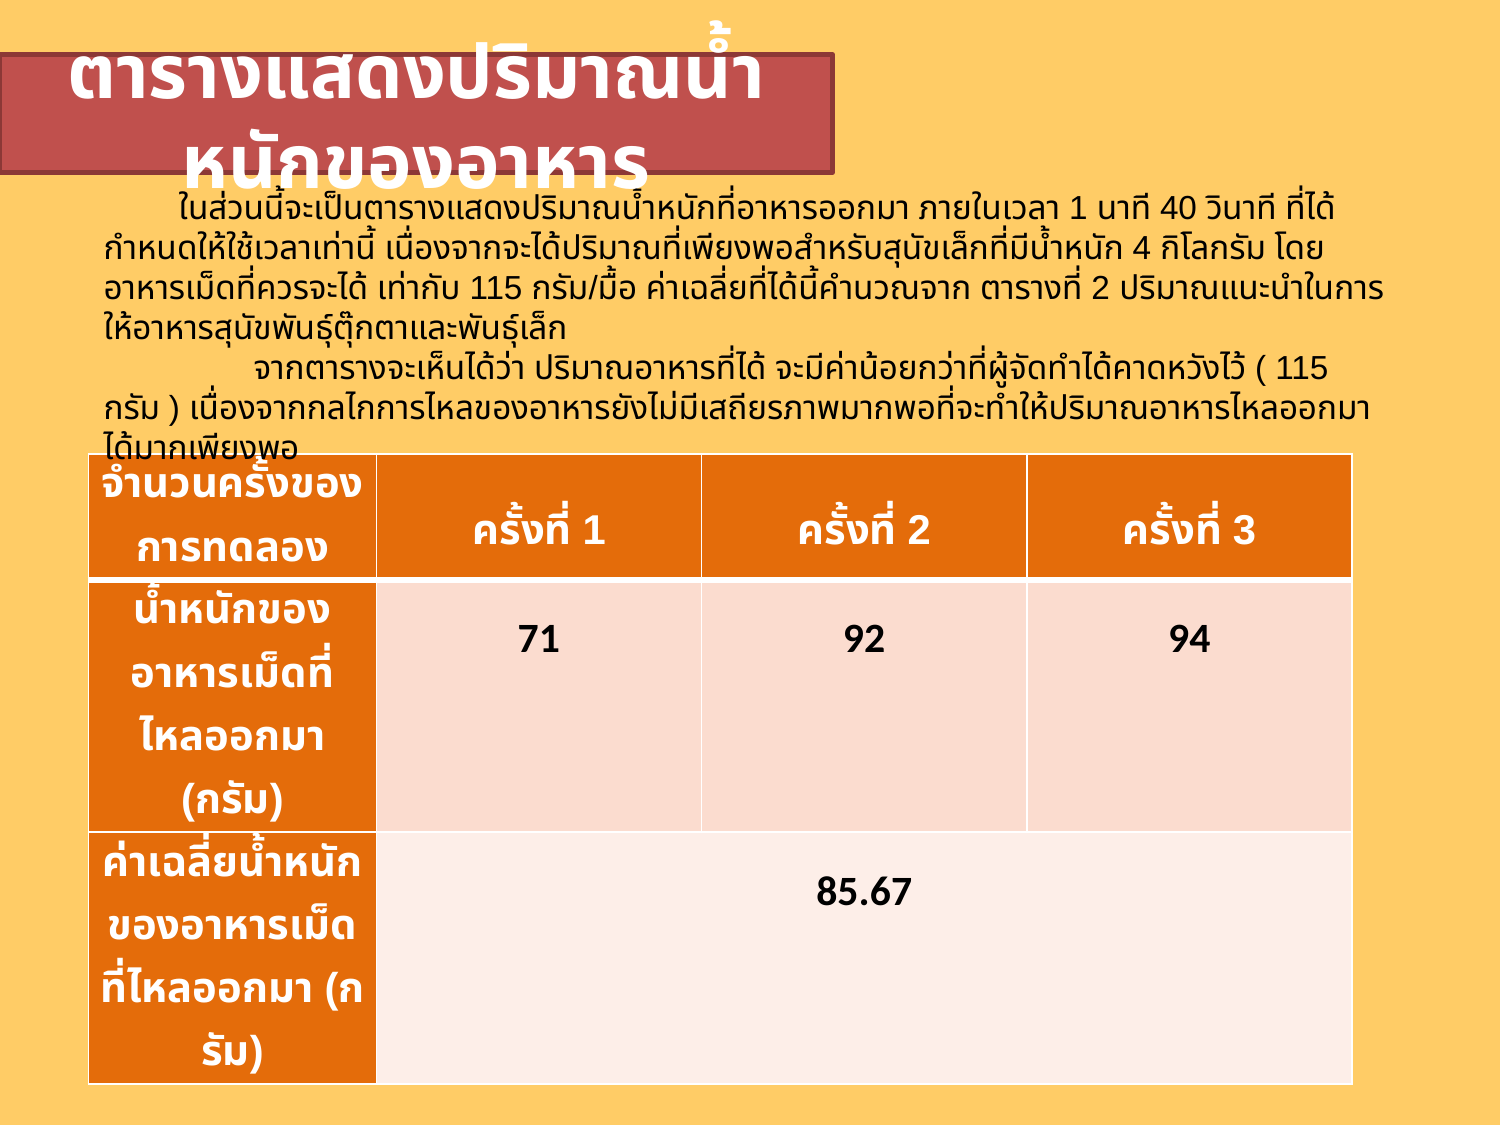

ตารางแสดงปริมาณน้ำหนักของอาหาร
ในส่วนนี้จะเป็นตารางแสดงปริมาณน้ำหนักที่อาหารออกมา ภายในเวลา 1 นาที 40 วินาที ที่ได้กำหนดให้ใช้เวลาเท่านี้ เนื่องจากจะได้ปริมาณที่เพียงพอสำหรับสุนัขเล็กที่มีน้ำหนัก 4 กิโลกรัม โดยอาหารเม็ดที่ควรจะได้ เท่ากับ 115 กรัม/มื้อ ค่าเฉลี่ยที่ได้นี้คำนวณจาก ตารางที่ 2 ปริมาณแนะนำในการให้อาหารสุนัขพันธุ์ตุ๊กตาและพันธุ์เล็ก
	จากตารางจะเห็นได้ว่า ปริมาณอาหารที่ได้ จะมีค่าน้อยกว่าที่ผู้จัดทำได้คาดหวังไว้ ( 115 กรัม ) เนื่องจากกลไกการไหลของอาหารยังไม่มีเสถียรภาพมากพอที่จะทำให้ปริมาณอาหารไหลออกมาได้มากเพียงพอ
| จำนวนครั้งของการทดลอง | ครั้งที่ 1 | ครั้งที่ 2 | ครั้งที่ 3 |
| --- | --- | --- | --- |
| น้ำหนักของอาหารเม็ดที่ไหลออกมา (กรัม) | 71 | 92 | 94 |
| ค่าเฉลี่ยน้ำหนักของอาหารเม็ดที่ไหลออกมา (กรัม) | 85.67 |  |  |